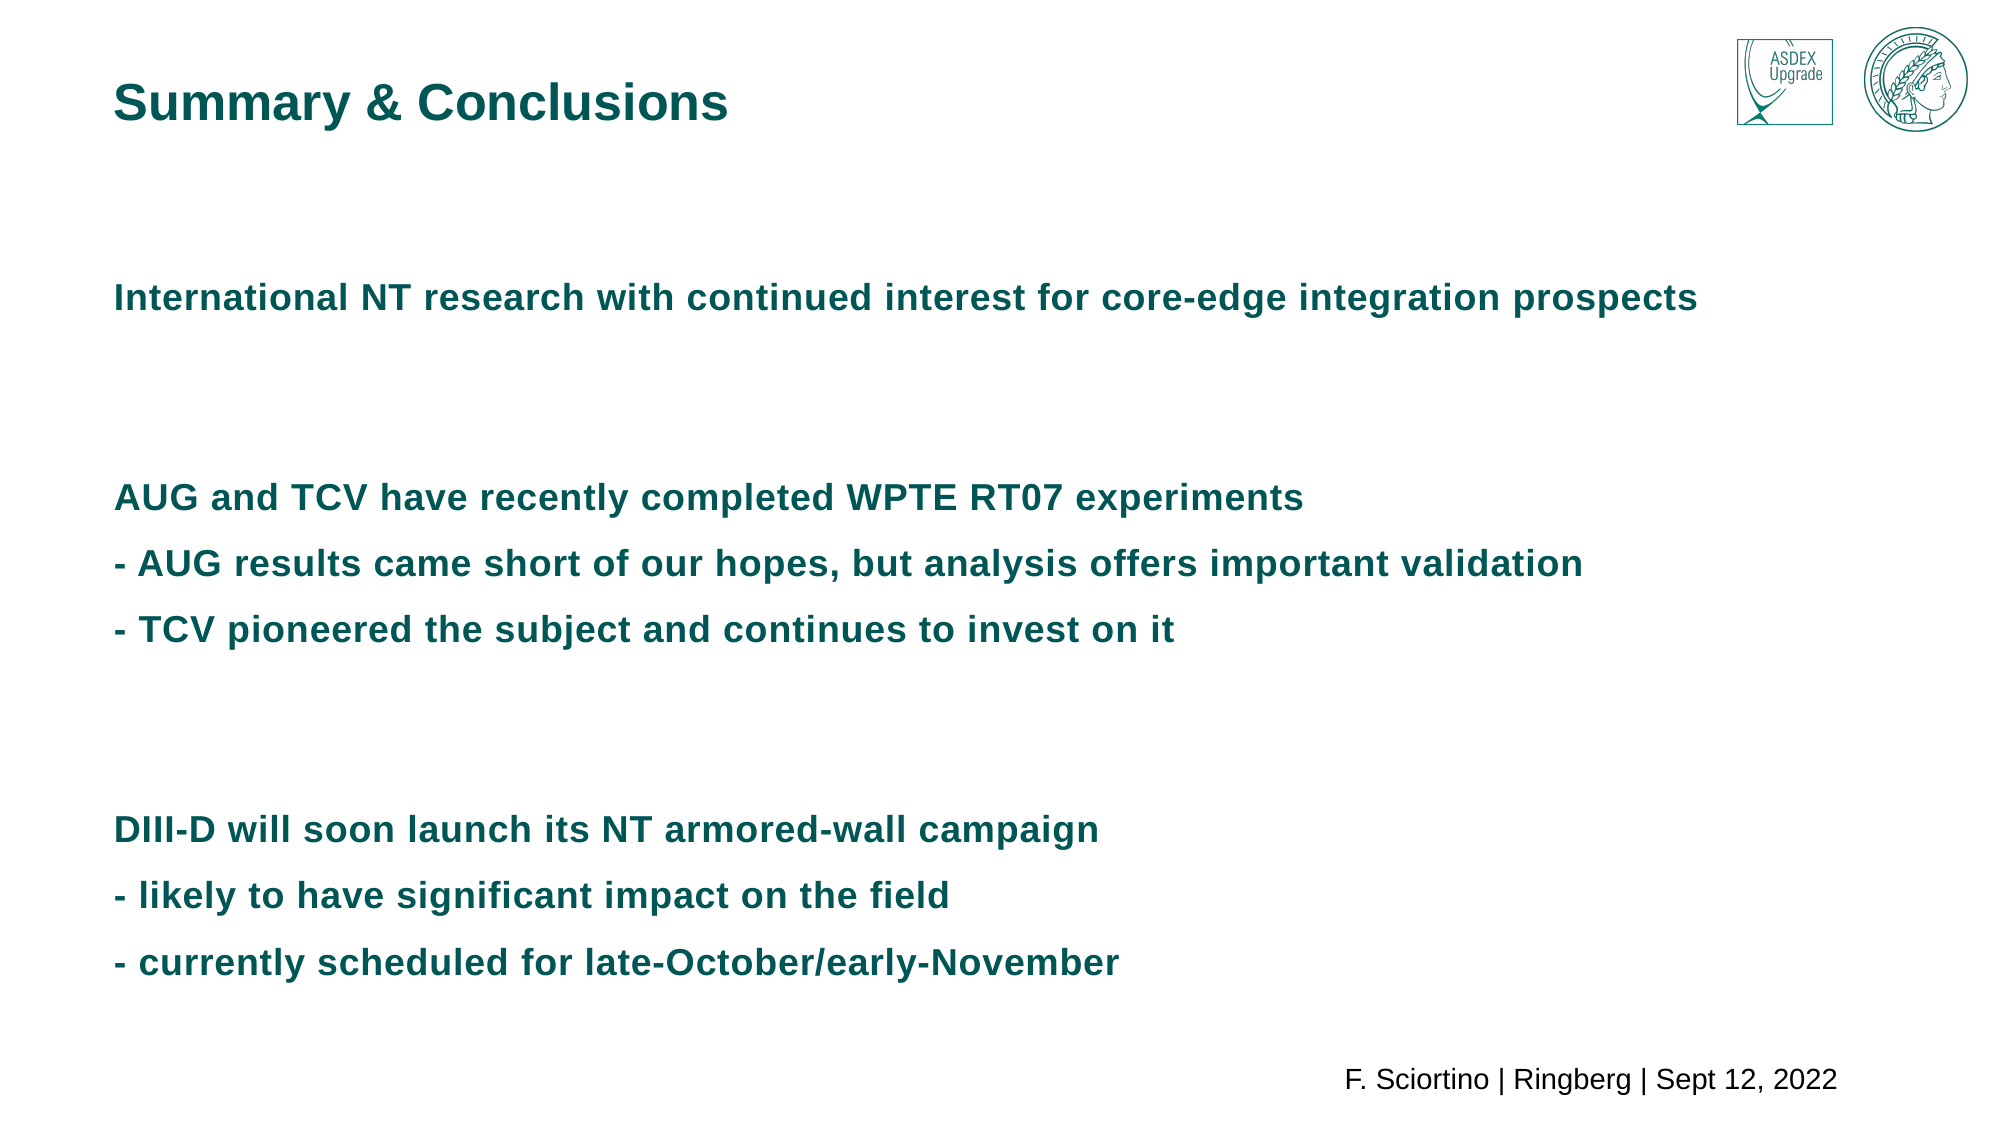

# Summary & Conclusions
International NT research with continued interest for core-edge integration prospects

AUG and TCV have recently completed WPTE RT07 experiments
- AUG results came short of our hopes, but analysis offers important validation
- TCV pioneered the subject and continues to invest on it

DIII-D will soon launch its NT armored-wall campaign
- likely to have significant impact on the field
- currently scheduled for late-October/early-November
21